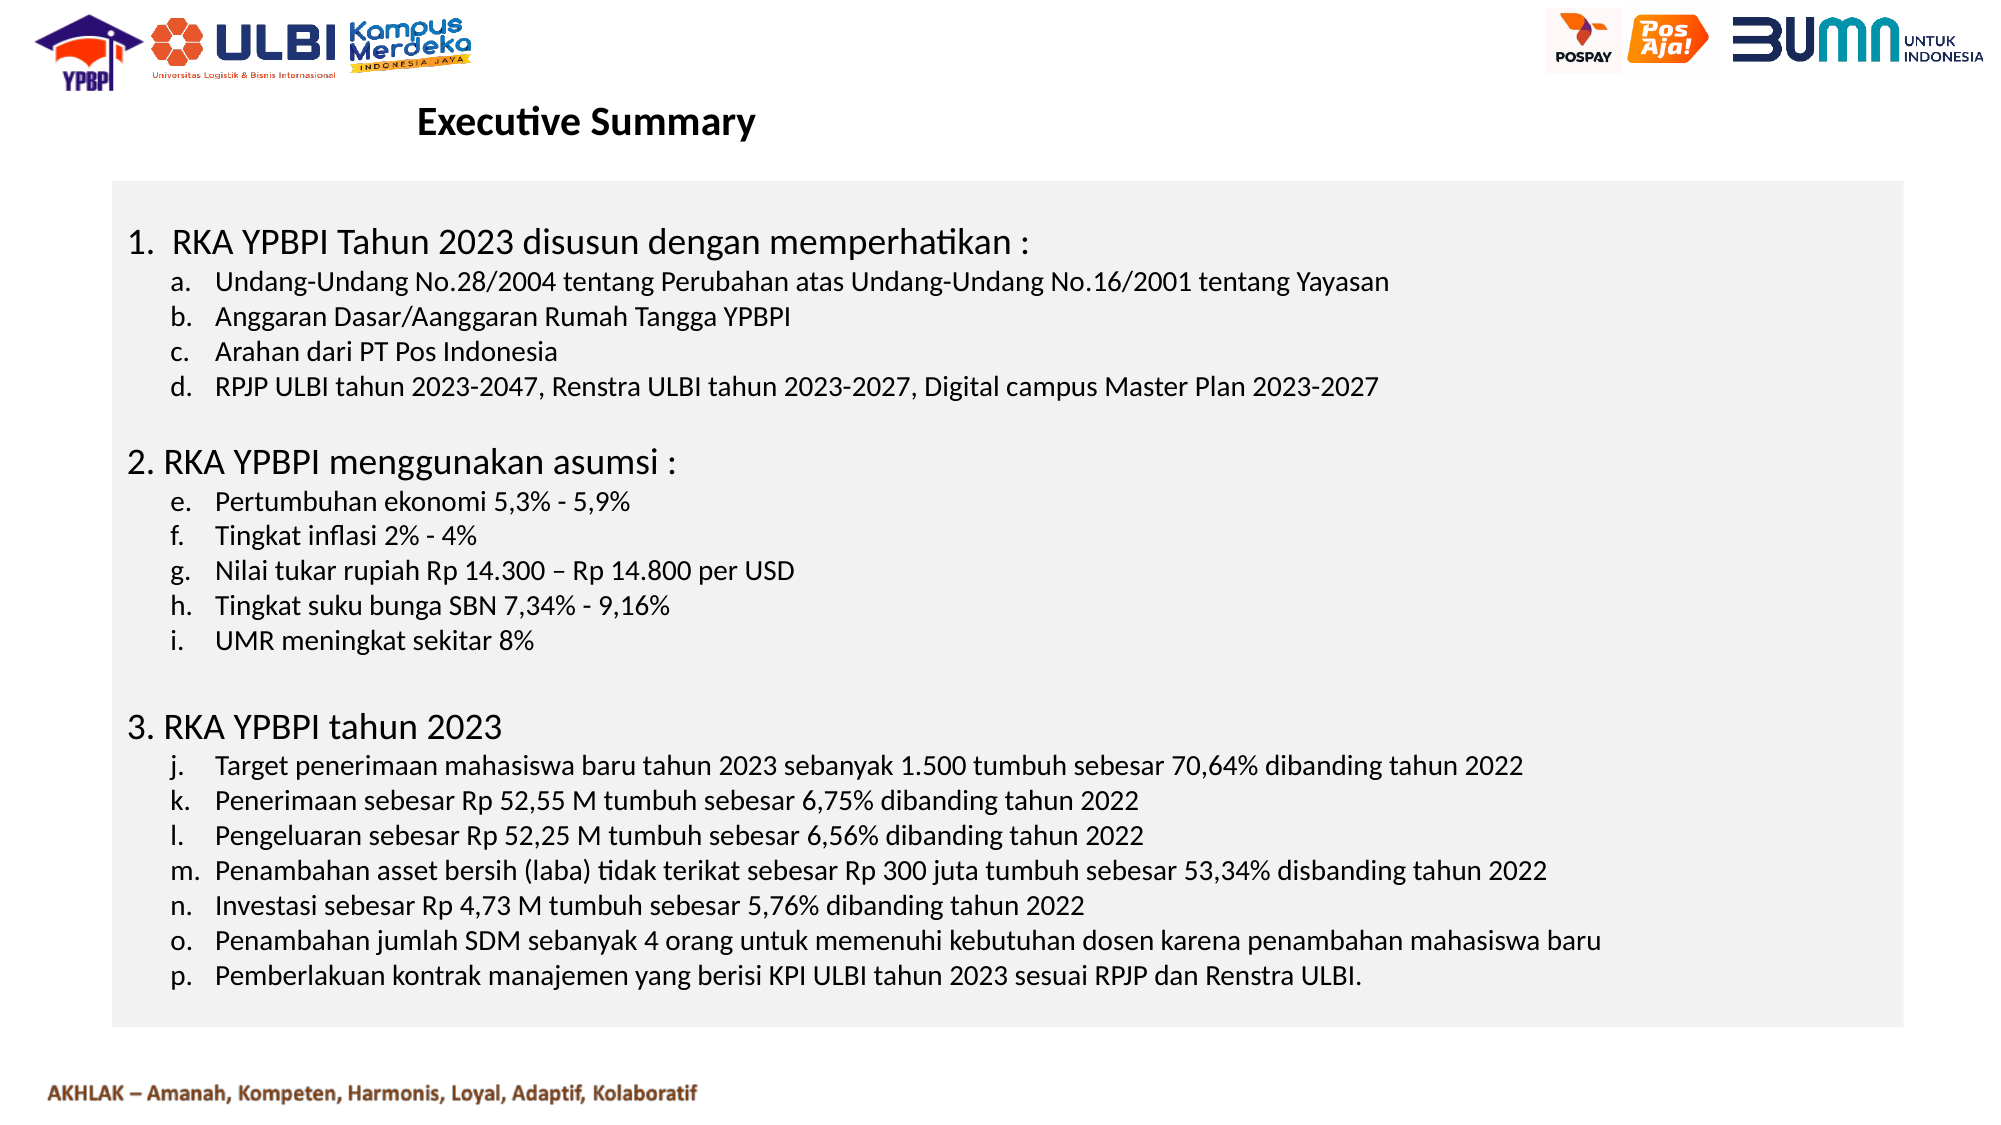

Executive Summary

1.  RKA YPBPI Tahun 2023 disusun dengan memperhatikan :
Undang-Undang No.28/2004 tentang Perubahan atas Undang-Undang No.16/2001 tentang Yayasan
Anggaran Dasar/Aanggaran Rumah Tangga YPBPI
Arahan dari PT Pos Indonesia
RPJP ULBI tahun 2023-2047, Renstra ULBI tahun 2023-2027, Digital campus Master Plan 2023-2027

2. RKA YPBPI menggunakan asumsi :
Pertumbuhan ekonomi 5,3% - 5,9%
Tingkat inflasi 2% - 4%
Nilai tukar rupiah Rp 14.300 – Rp 14.800 per USD
Tingkat suku bunga SBN 7,34% - 9,16%
UMR meningkat sekitar 8%

3. RKA YPBPI tahun 2023
Target penerimaan mahasiswa baru tahun 2023 sebanyak 1.500 tumbuh sebesar 70,64% dibanding tahun 2022
Penerimaan sebesar Rp 52,55 M tumbuh sebesar 6,75% dibanding tahun 2022
Pengeluaran sebesar Rp 52,25 M tumbuh sebesar 6,56% dibanding tahun 2022
Penambahan asset bersih (laba) tidak terikat sebesar Rp 300 juta tumbuh sebesar 53,34% disbanding tahun 2022
Investasi sebesar Rp 4,73 M tumbuh sebesar 5,76% dibanding tahun 2022
Penambahan jumlah SDM sebanyak 4 orang untuk memenuhi kebutuhan dosen karena penambahan mahasiswa baru
Pemberlakuan kontrak manajemen yang berisi KPI ULBI tahun 2023 sesuai RPJP dan Renstra ULBI.